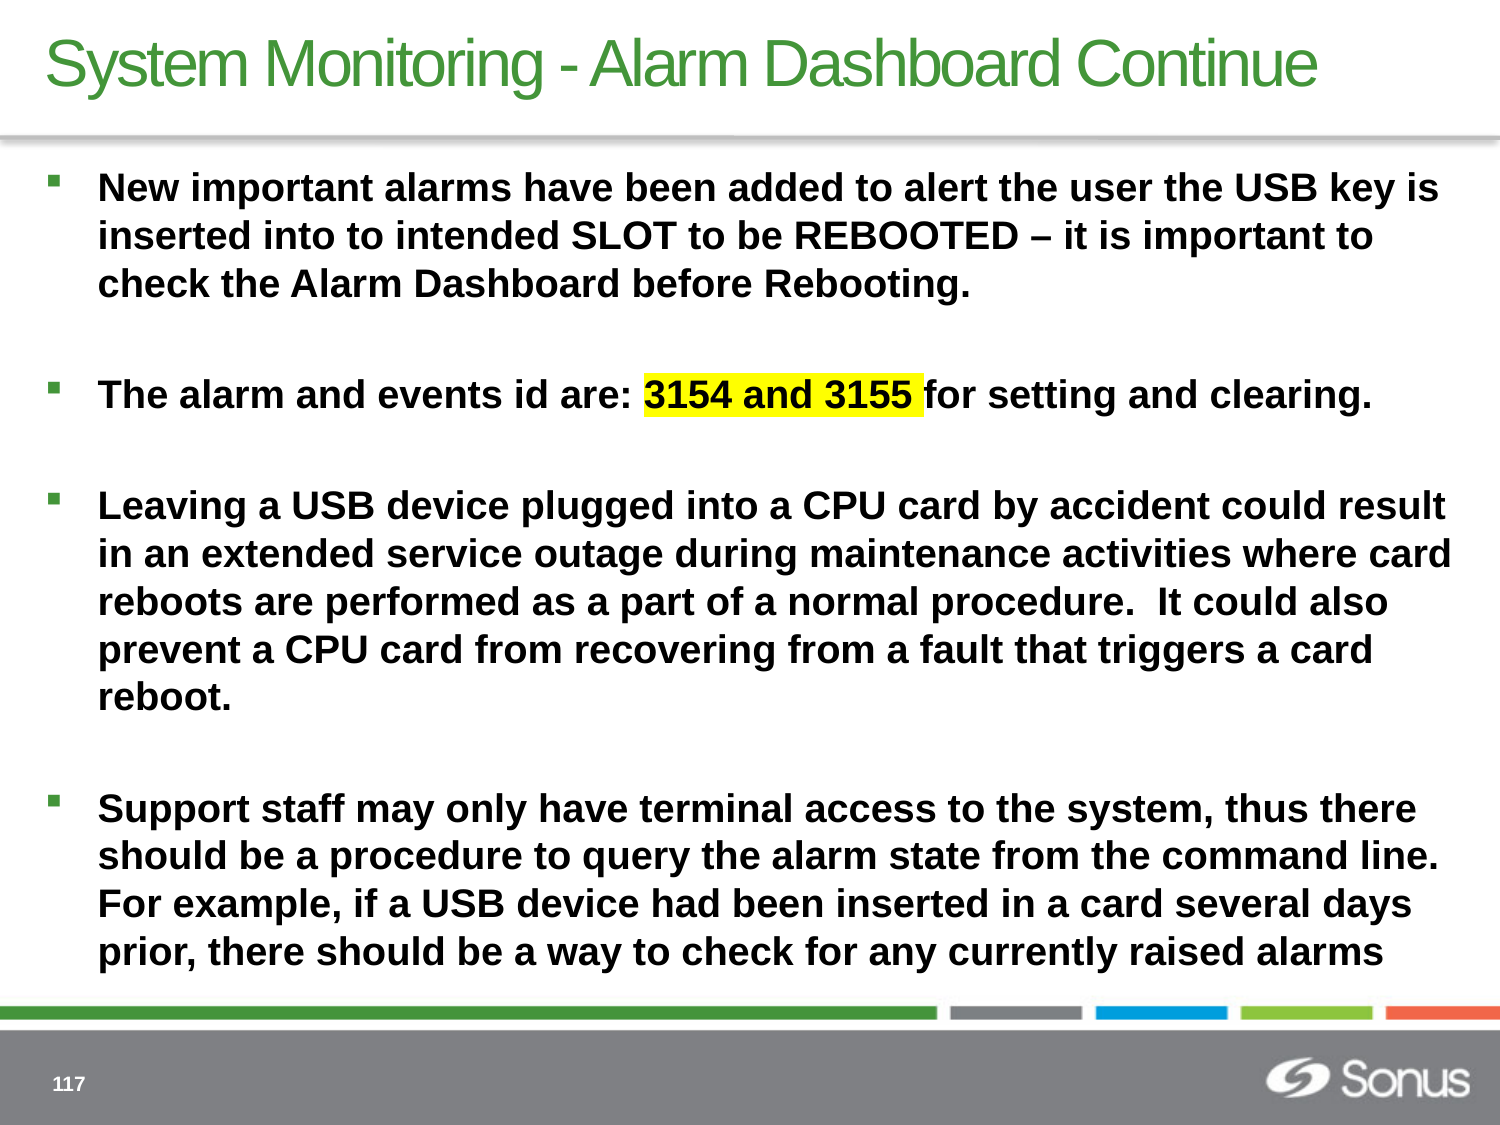

# System Monitoring - Alarm Dashboard Continue
New important alarms have been added to alert the user the USB key is inserted into to intended SLOT to be REBOOTED – it is important to check the Alarm Dashboard before Rebooting.

The alarm and events id are: 3154 and 3155 for setting and clearing.

Leaving a USB device plugged into a CPU card by accident could result in an extended service outage during maintenance activities where card reboots are performed as a part of a normal procedure.  It could also prevent a CPU card from recovering from a fault that triggers a card reboot.

Support staff may only have terminal access to the system, thus there should be a procedure to query the alarm state from the command line.  For example, if a USB device had been inserted in a card several days prior, there should be a way to check for any currently raised alarms